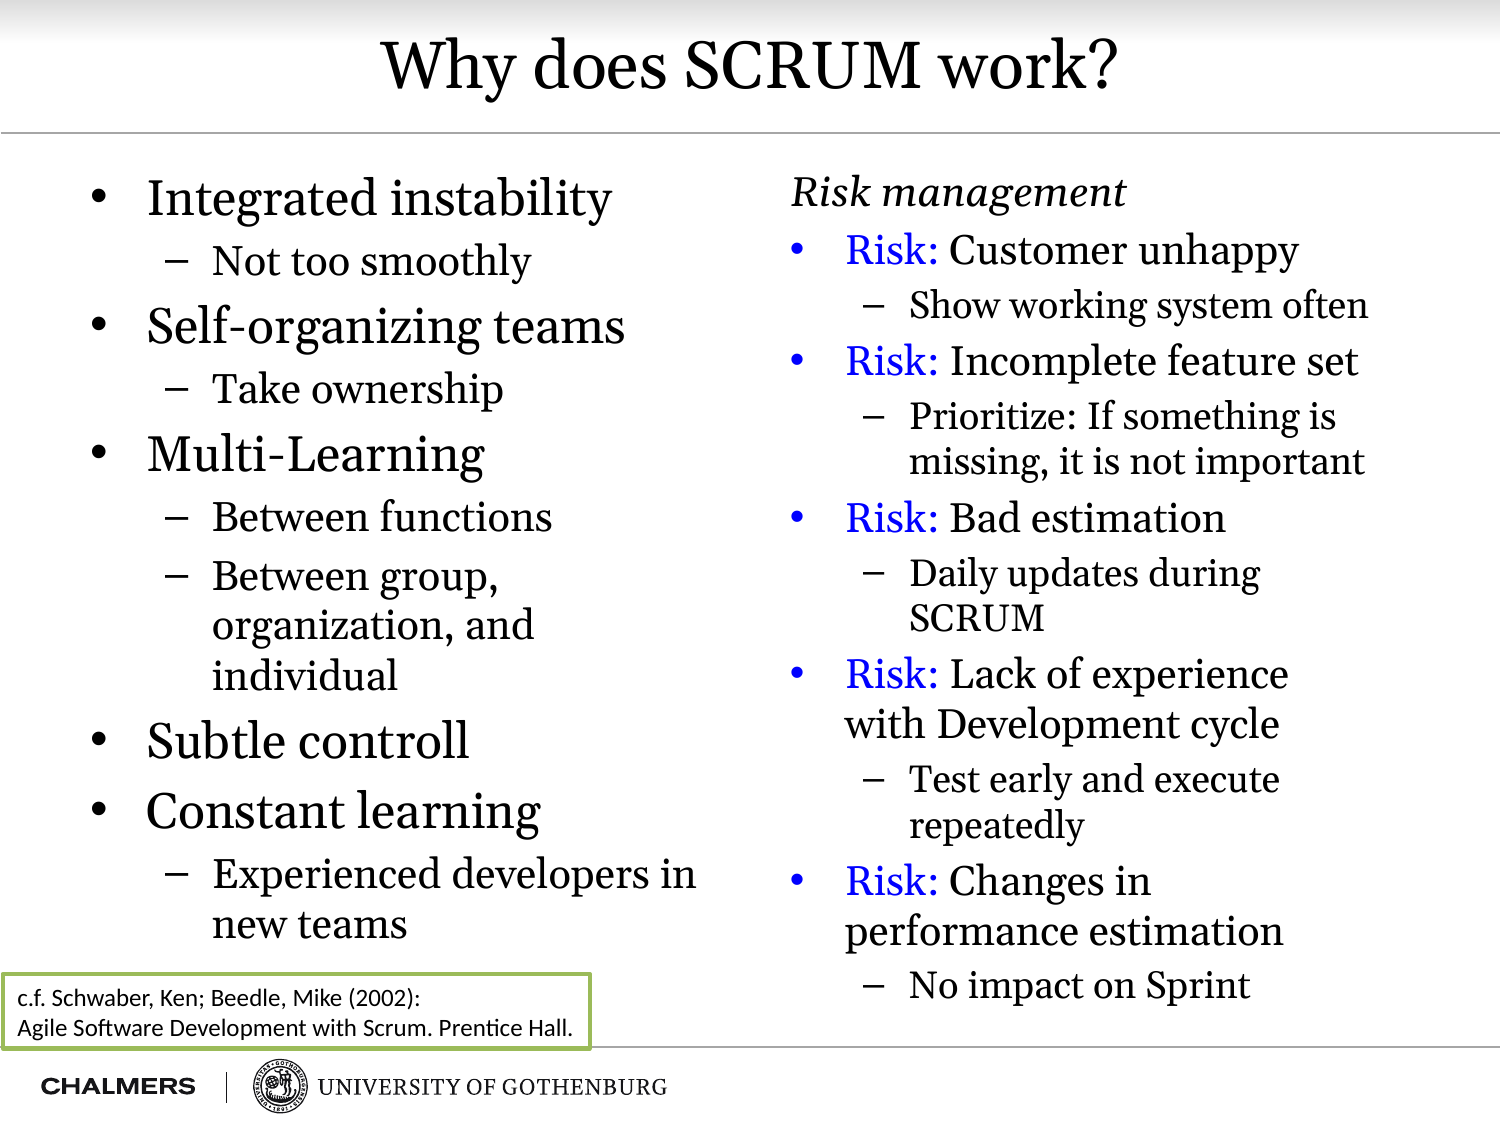

# Why does SCRUM work?
Integrated instability
Not too smoothly
Self-organizing teams
Take ownership
Multi-Learning
Between functions
Between group, organization, and individual
Subtle controll
Constant learning
Experienced developers in new teams
Risk management
Risk: Customer unhappy
Show working system often
Risk: Incomplete feature set
Prioritize: If something is missing, it is not important
Risk: Bad estimation
Daily updates during  SCRUM
Risk: Lack of experience with Development cycle
Test early and execute repeatedly
Risk: Changes in performance estimation
No impact on Sprint
c.f. Schwaber, Ken; Beedle, Mike (2002):
Agile Software Development with Scrum. Prentice Hall.